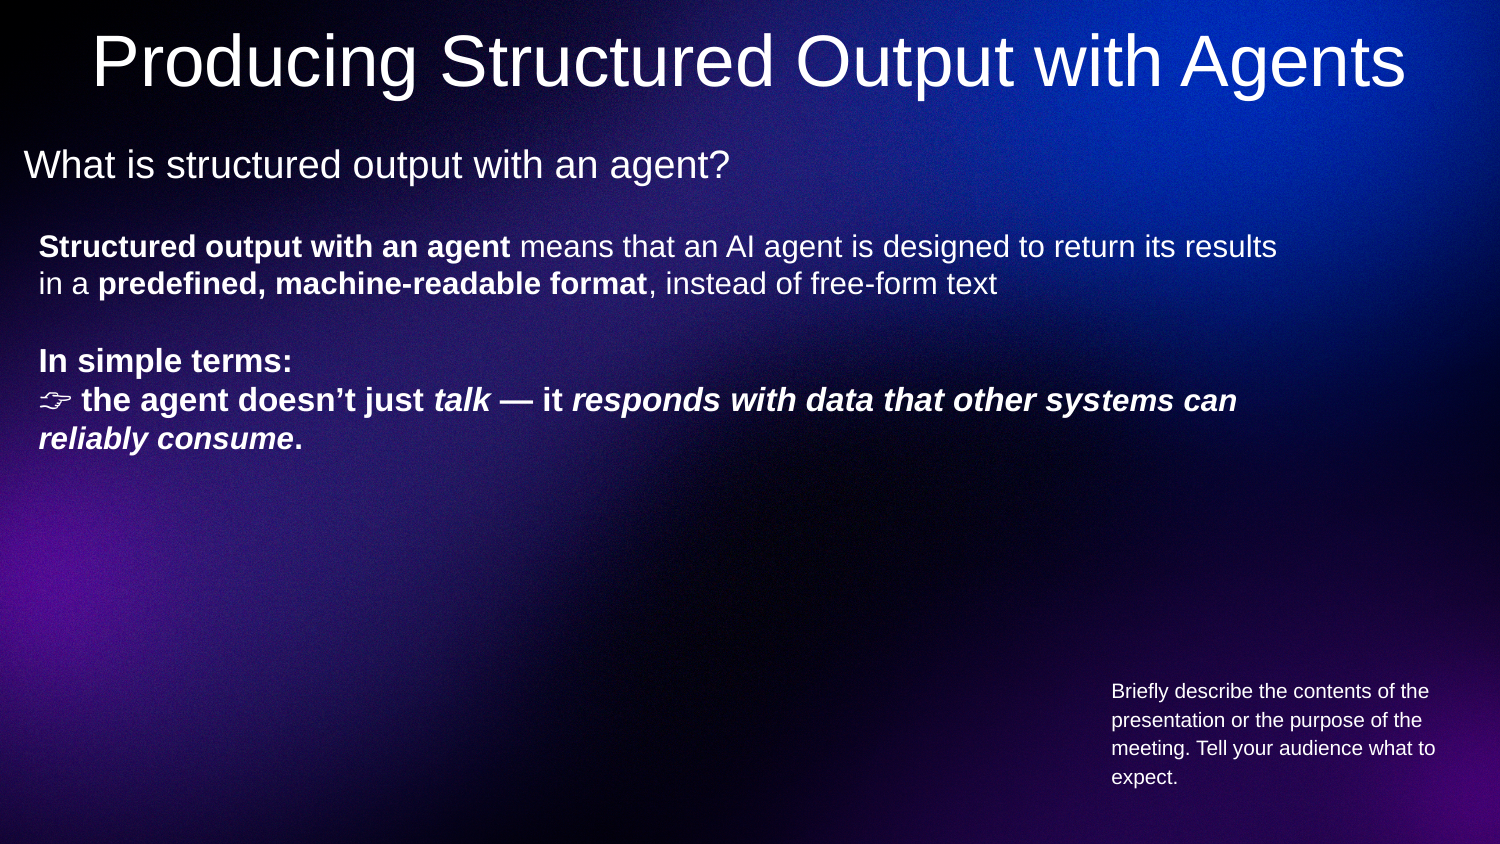

# Producing Structured Output with Agents
What is structured output with an agent?
Structured output with an agent means that an AI agent is designed to return its results in a predefined, machine-readable format, instead of free-form text

In simple terms:
👉 the agent doesn’t just talk — it responds with data that other systems can reliably consume.
Briefly describe the contents of the presentation or the purpose of the meeting. Tell your audience what to expect.